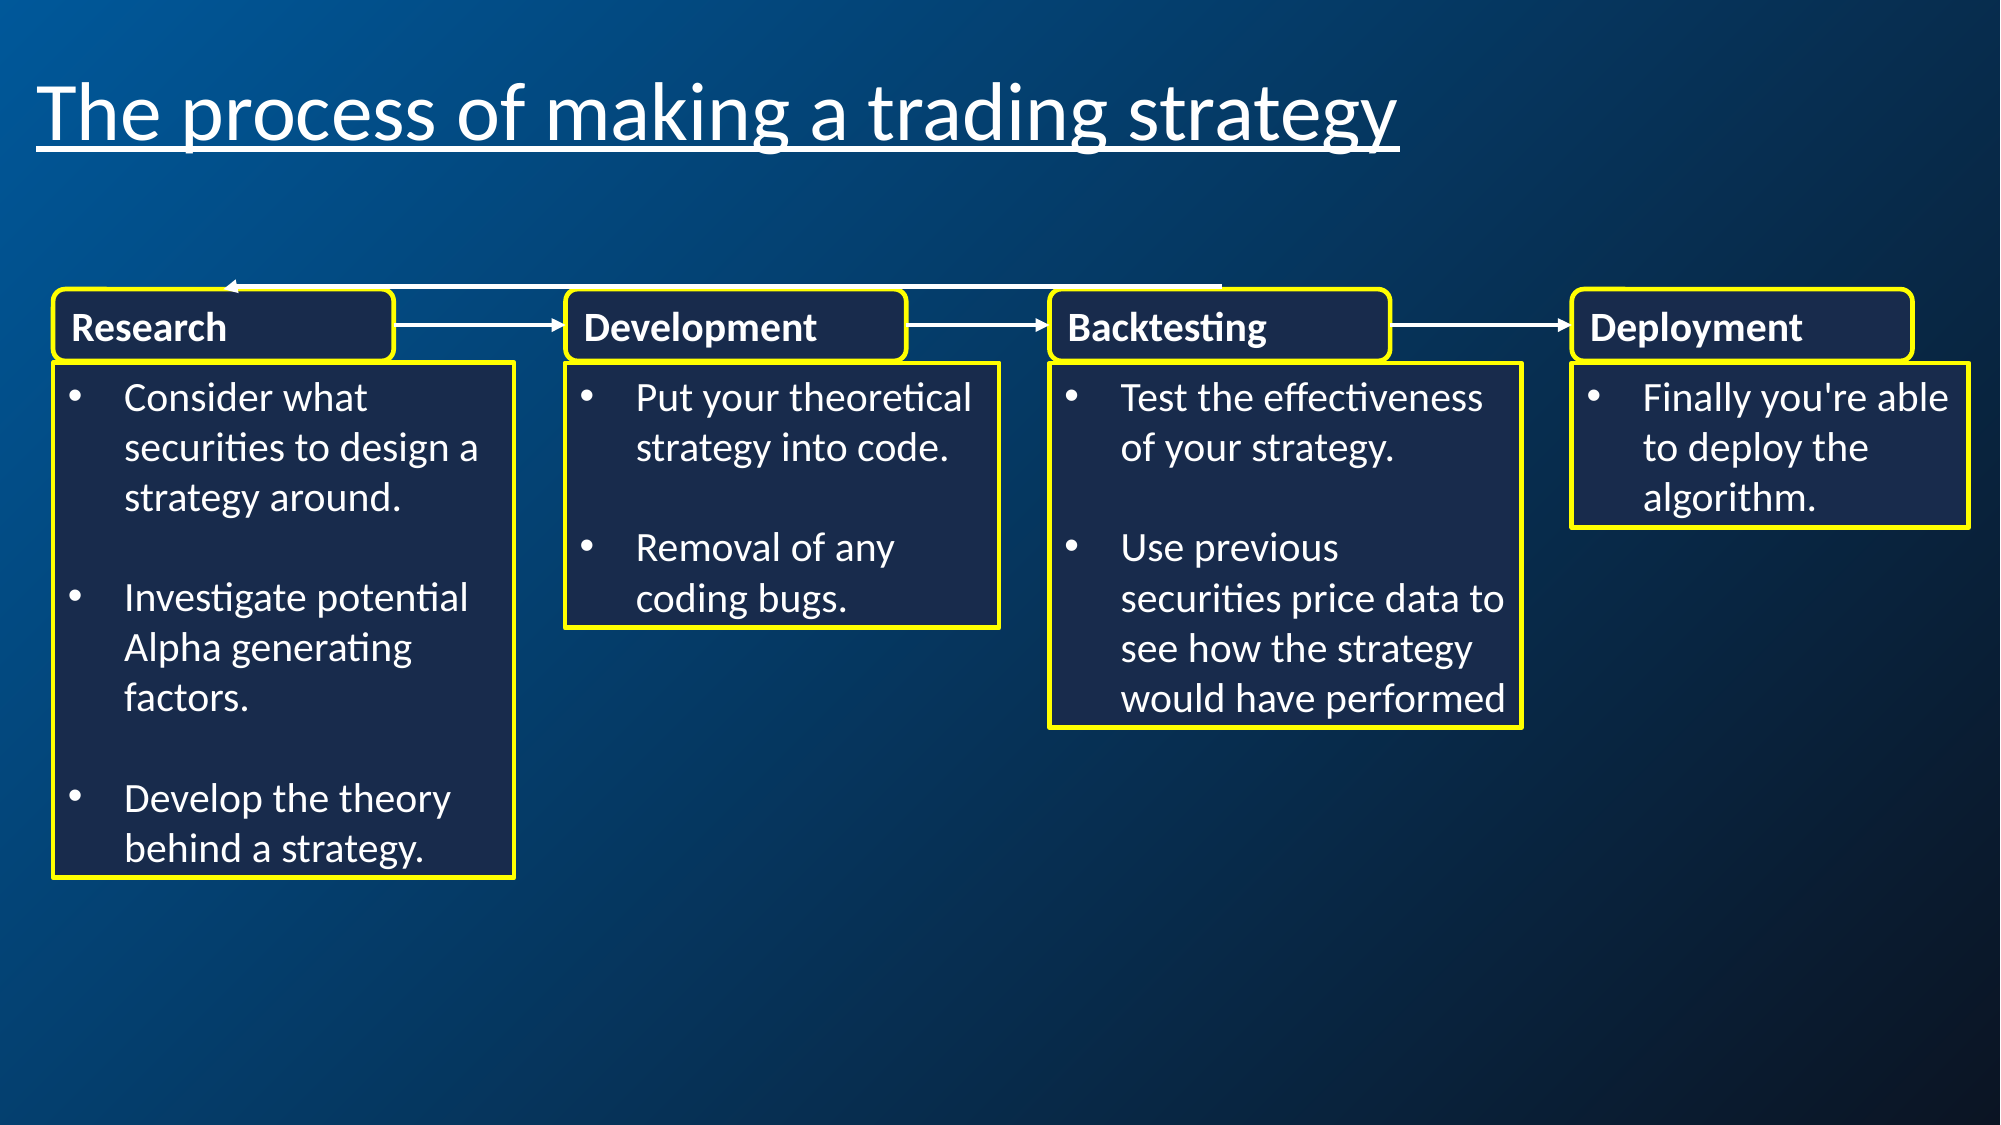

# The process of making a trading strategy
Research
Development
Backtesting
Deployment
Consider what securities to design a strategy around.

Investigate potential Alpha generating factors.

Develop the theory behind a strategy.
Put your theoretical strategy into code.

Removal of any coding bugs.
Test the effectiveness of your strategy.

Use previous securities price data to see how the strategy would have performed
Finally you're able to deploy the algorithm.